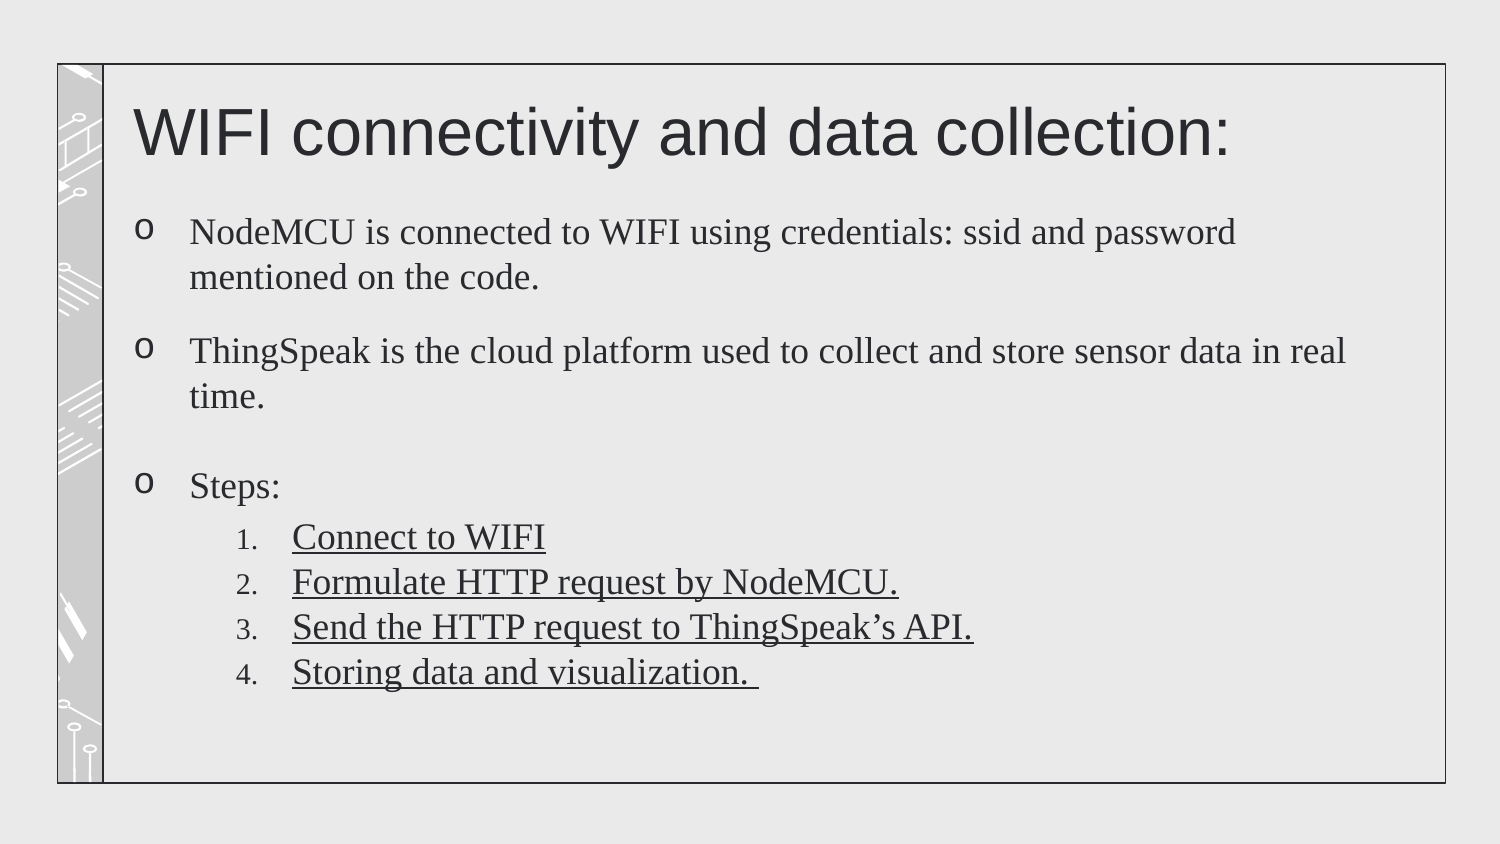

# WIFI connectivity and data collection:
NodeMCU is connected to WIFI using credentials: ssid and password mentioned on the code.

ThingSpeak is the cloud platform used to collect and store sensor data in real time.

Steps:

Connect to WIFI
Formulate HTTP request by NodeMCU.
Send the HTTP request to ThingSpeak’s API.
Storing data and visualization.